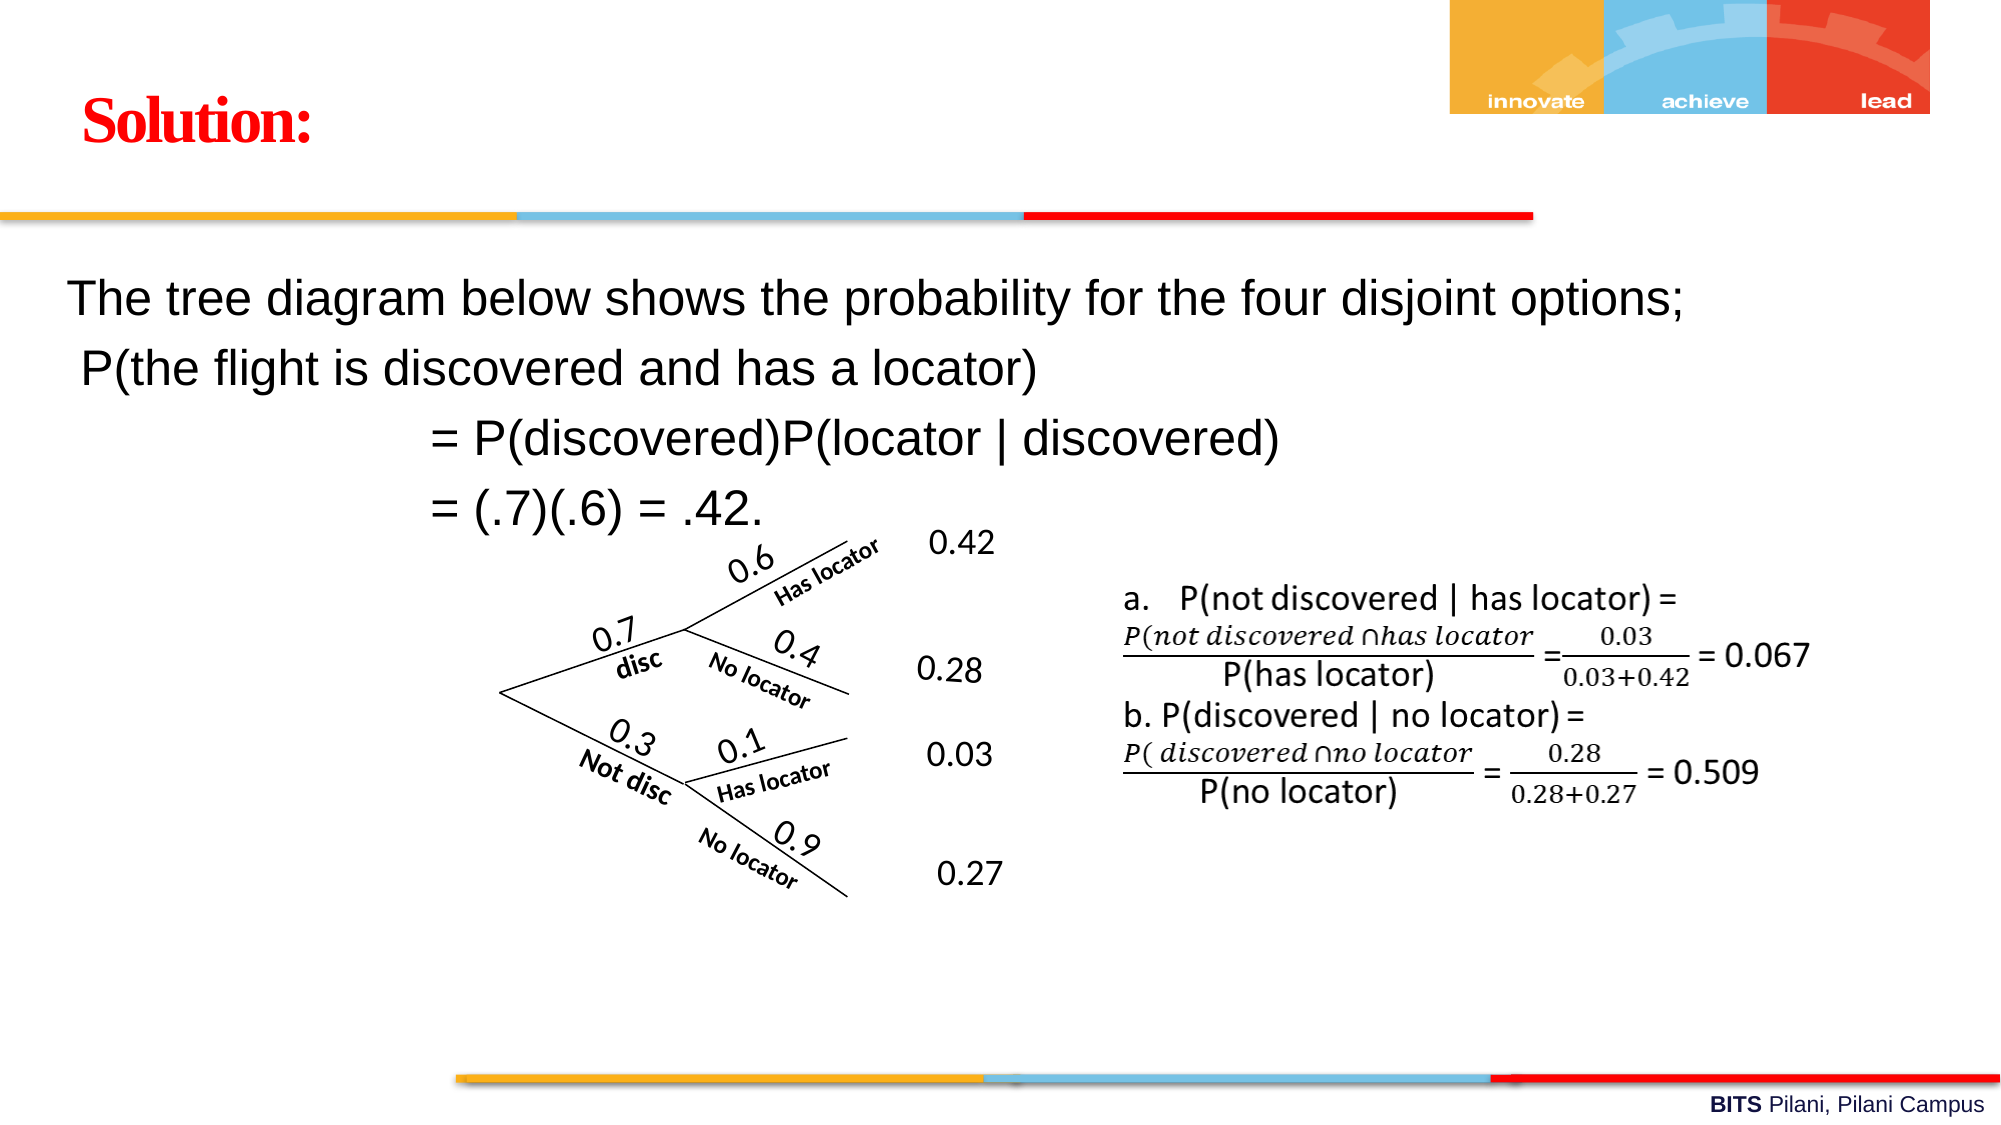

Solution:
The tree diagram below shows the probability for the four disjoint options;
 P(the flight is discovered and has a locator)
                          = P(discovered)P(locator | discovered)
                          = (.7)(.6) = .42.
0.42
0.6
Has locator

0.7
0.4
disc
0.28
No locator
0.3
0.1
0.03
Not disc
Has locator
0.9
No locator
0.27